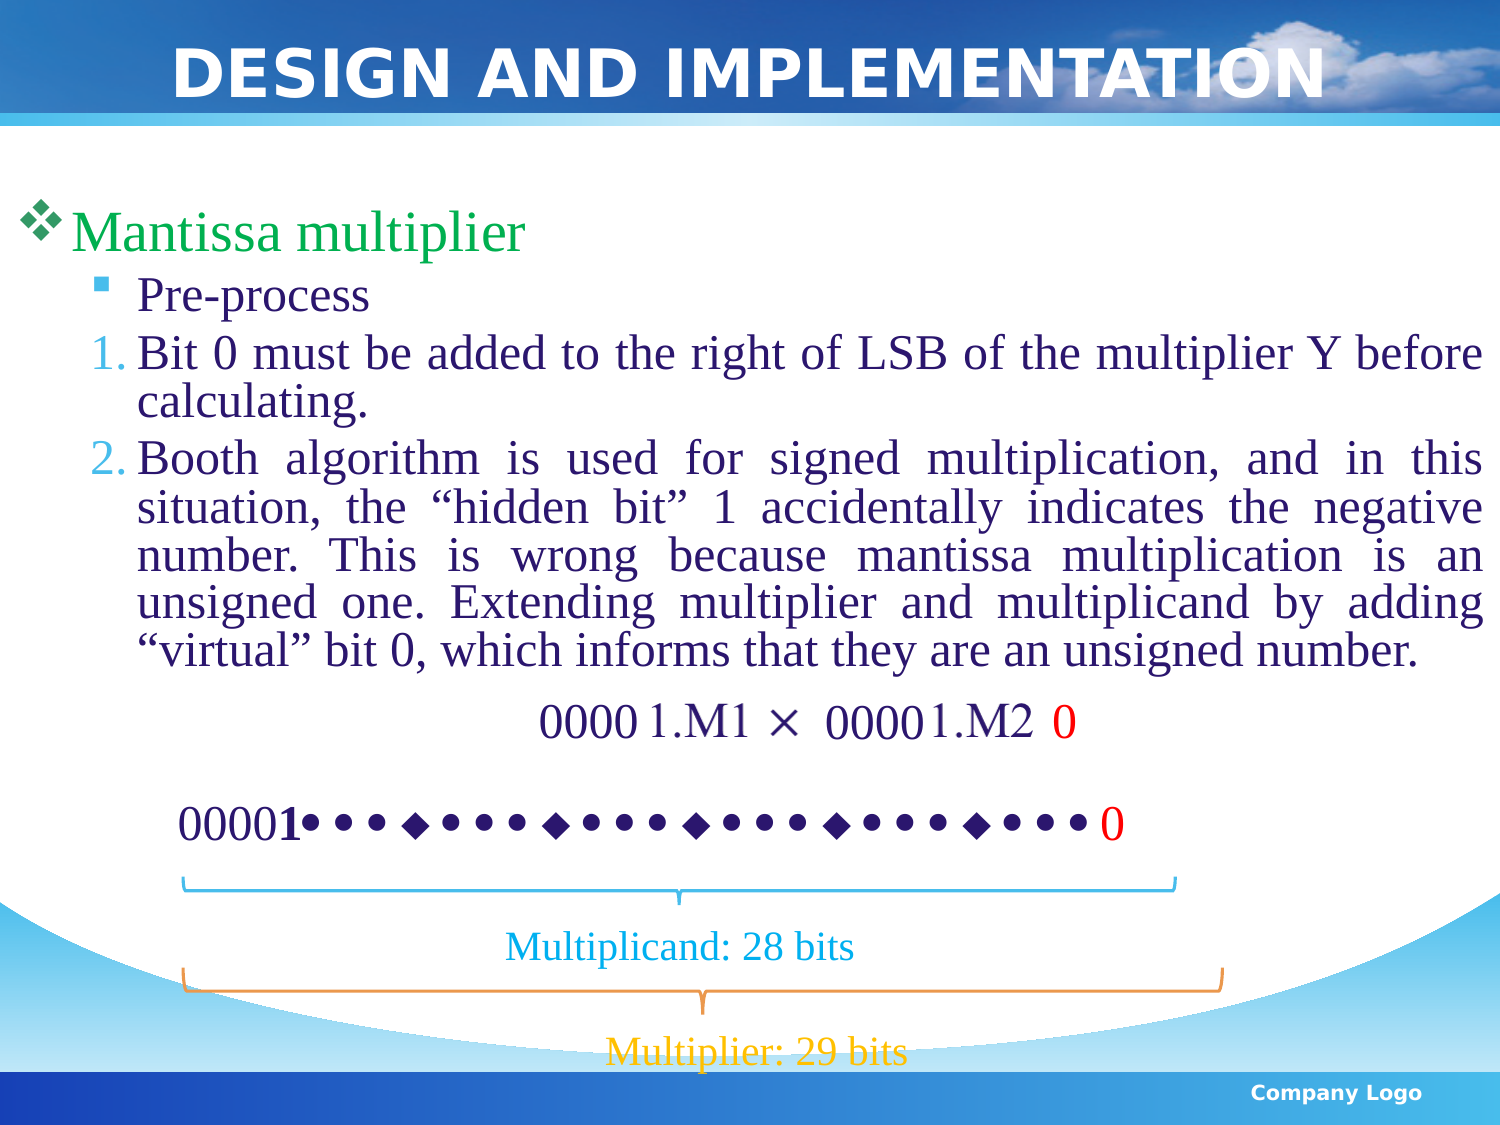

# DESIGN AND IMPLEMENTATION
Mantissa multiplier
Pre-process
Bit 0 must be added to the right of LSB of the multiplier Y before calculating.
Booth algorithm is used for signed multiplication, and in this situation, the “hidden bit” 1 accidentally indicates the negative number. This is wrong because mantissa multiplication is an unsigned one. Extending multiplier and multiplicand by adding “virtual” bit 0, which informs that they are an unsigned number.

       00001• • • ♦ • • • ♦ • • • ♦ • • • ♦ • • • ♦ • • • 0

0000
0

0000
Multiplicand: 28 bits
Multiplier: 29 bits
Company Logo